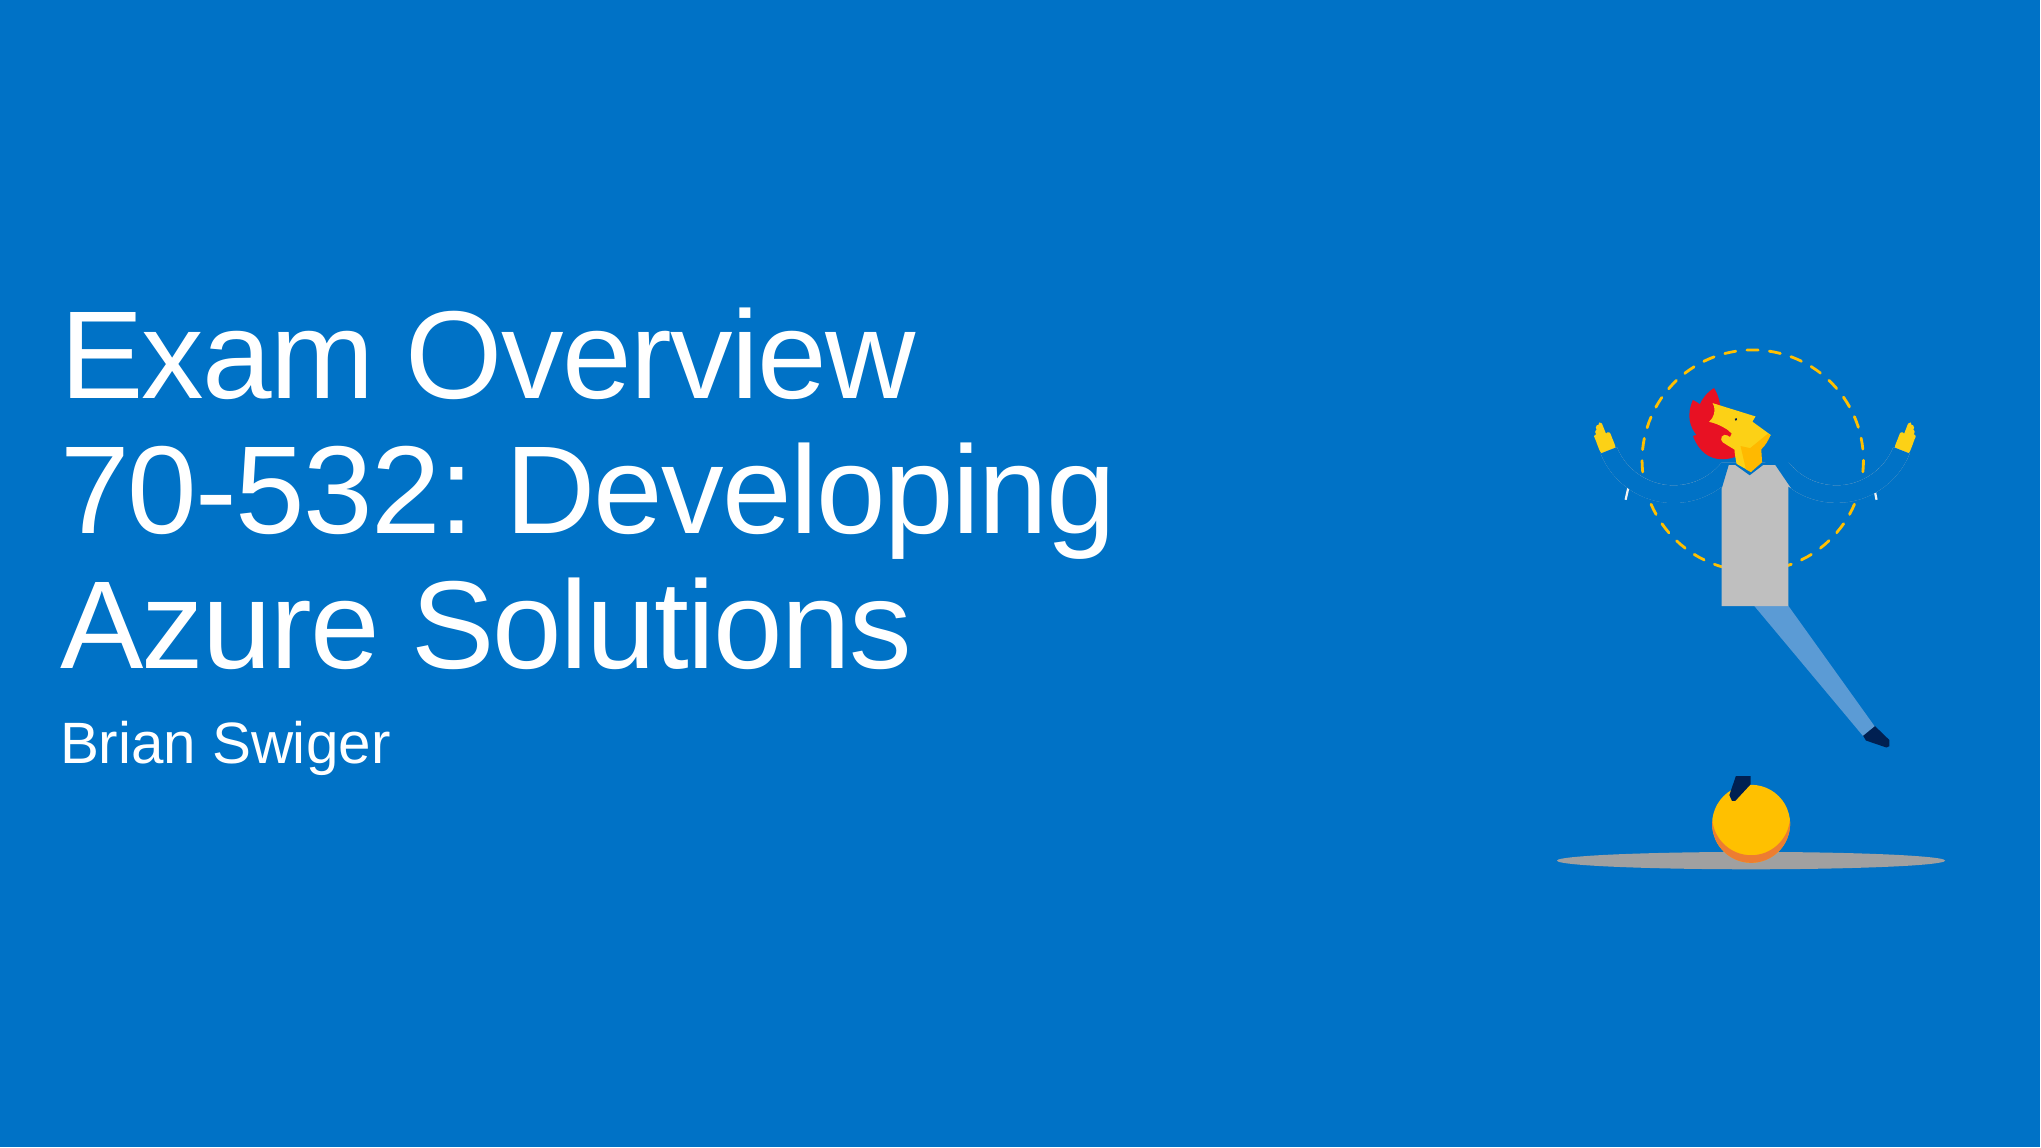

# Exam Overview 70-532: Developing Azure Solutions
Brian Swiger